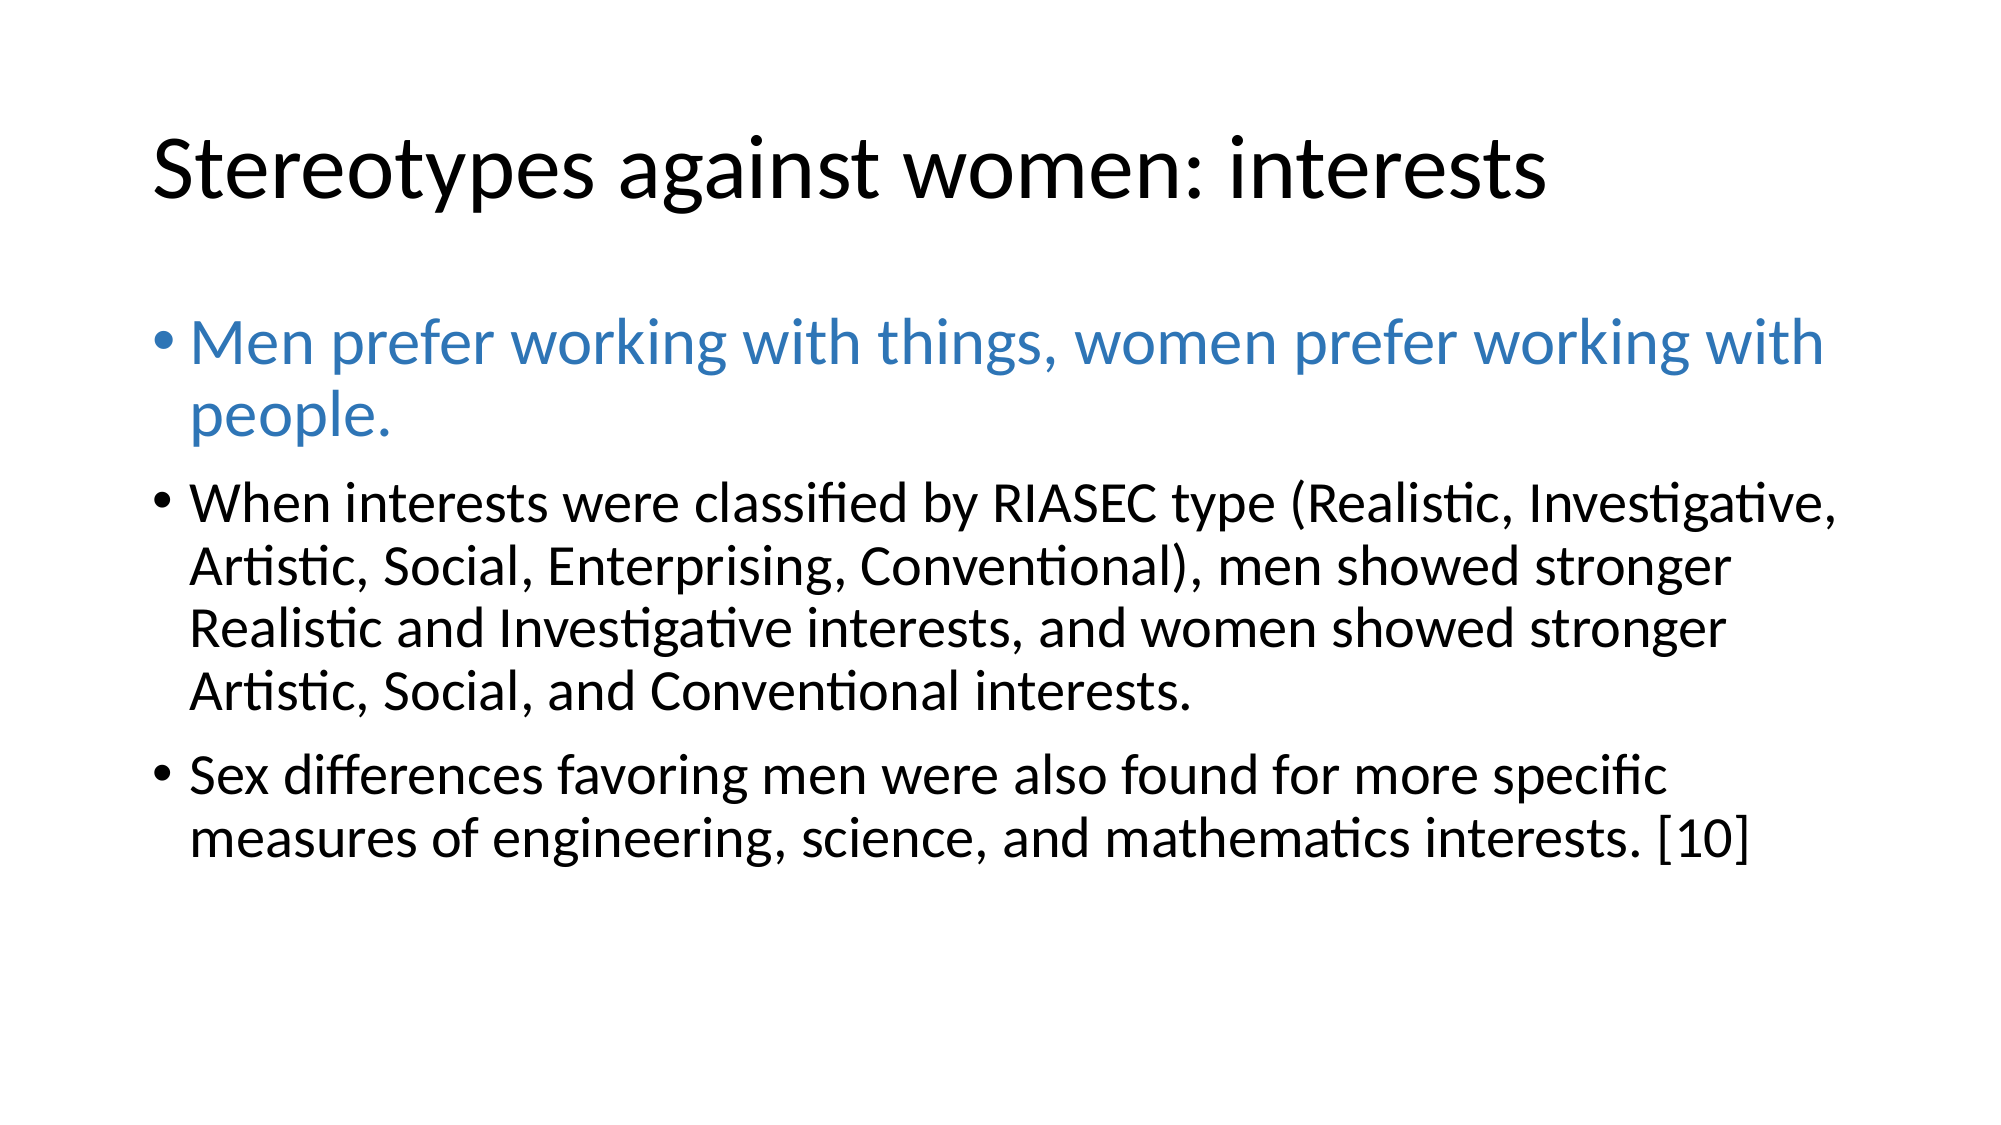

# Stereotypes against women: interests
Men prefer working with things, women prefer working with people.
When interests were classified by RIASEC type (Realistic, Investigative, Artistic, Social, Enterprising, Conventional), men showed stronger Realistic and Investigative interests, and women showed stronger Artistic, Social, and Conventional interests.
Sex differences favoring men were also found for more specific measures of engineering, science, and mathematics interests. [10]